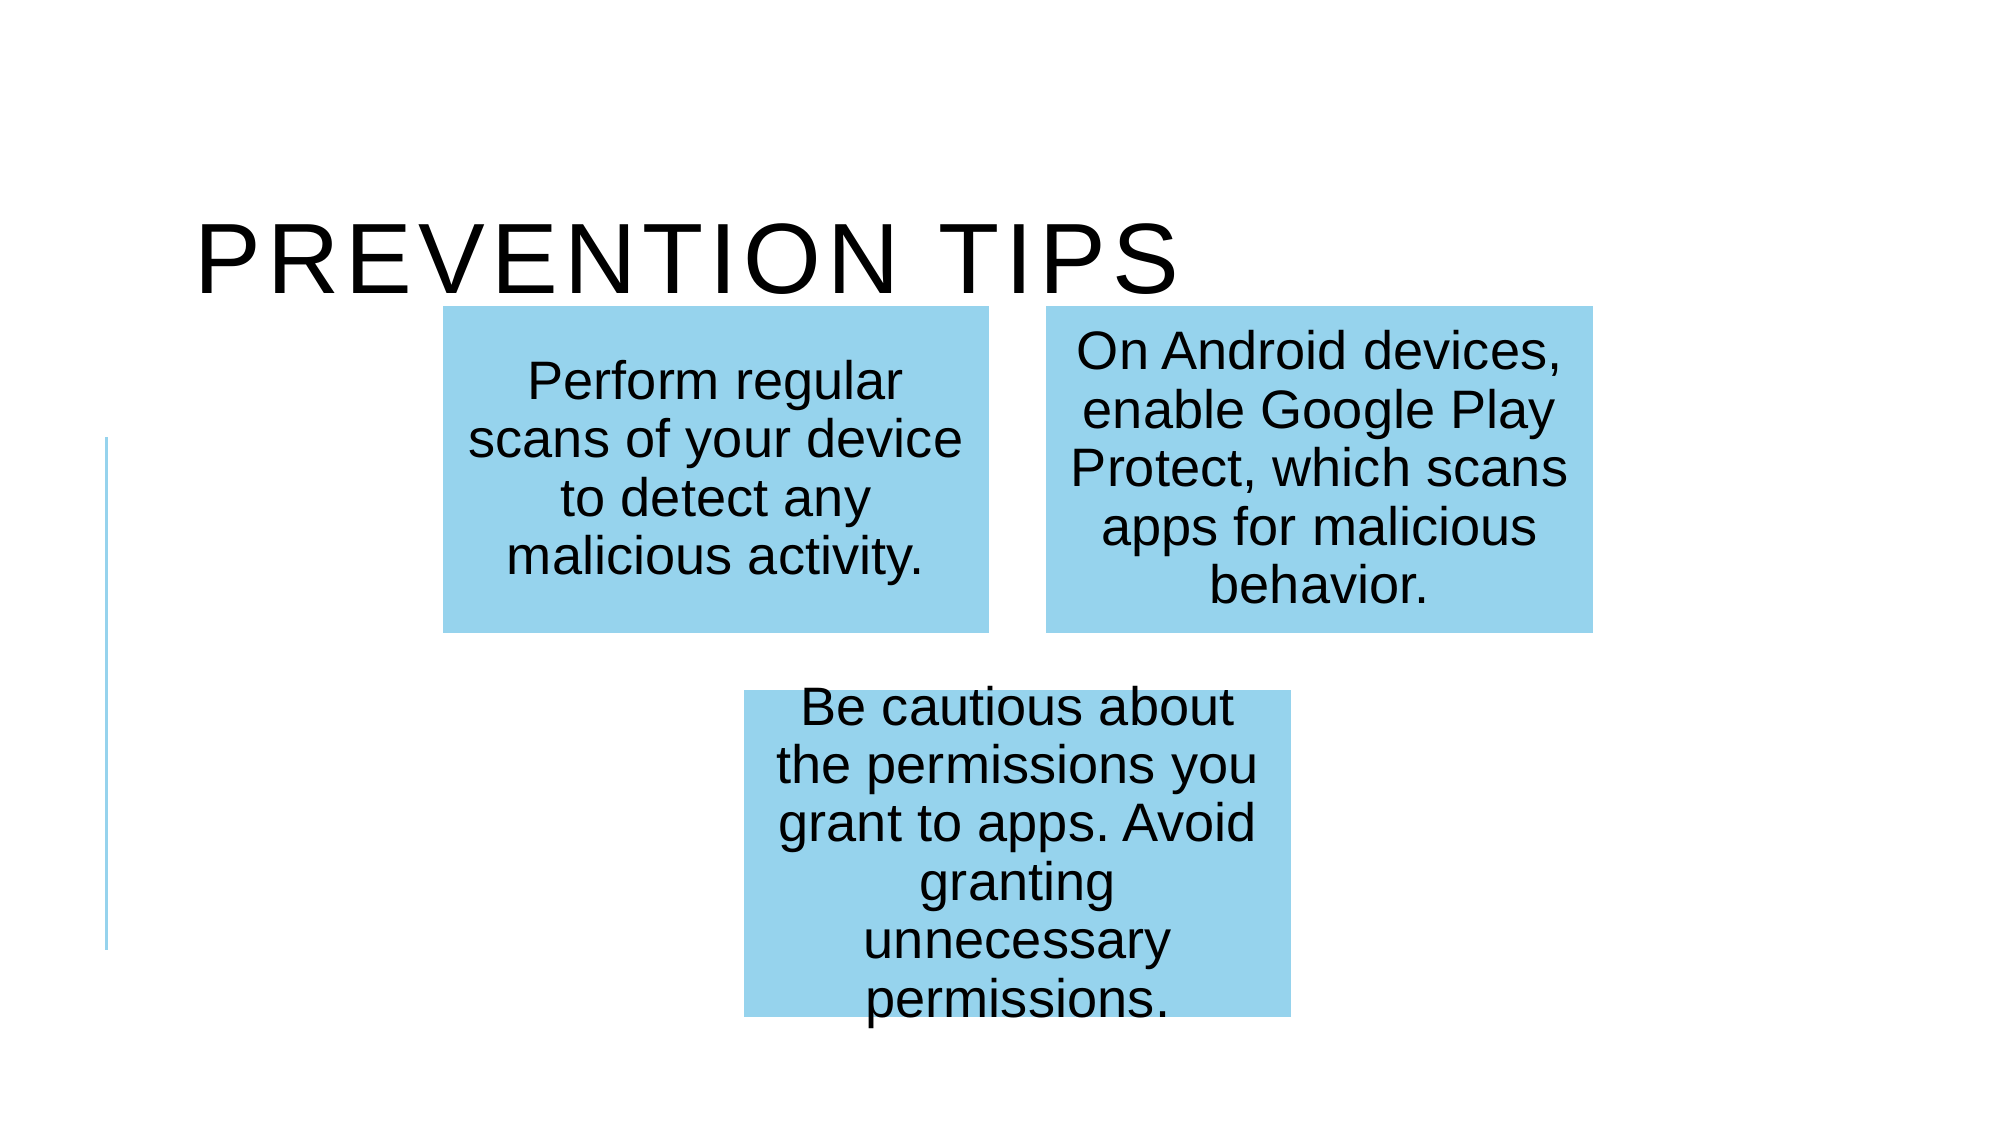

# Prevention Tips

Perform regular scans of your device to detect any malicious activity.
On Android devices, enable Google Play Protect, which scans apps for malicious behavior.
Be cautious about the permissions you grant to apps. Avoid granting unnecessary permissions.